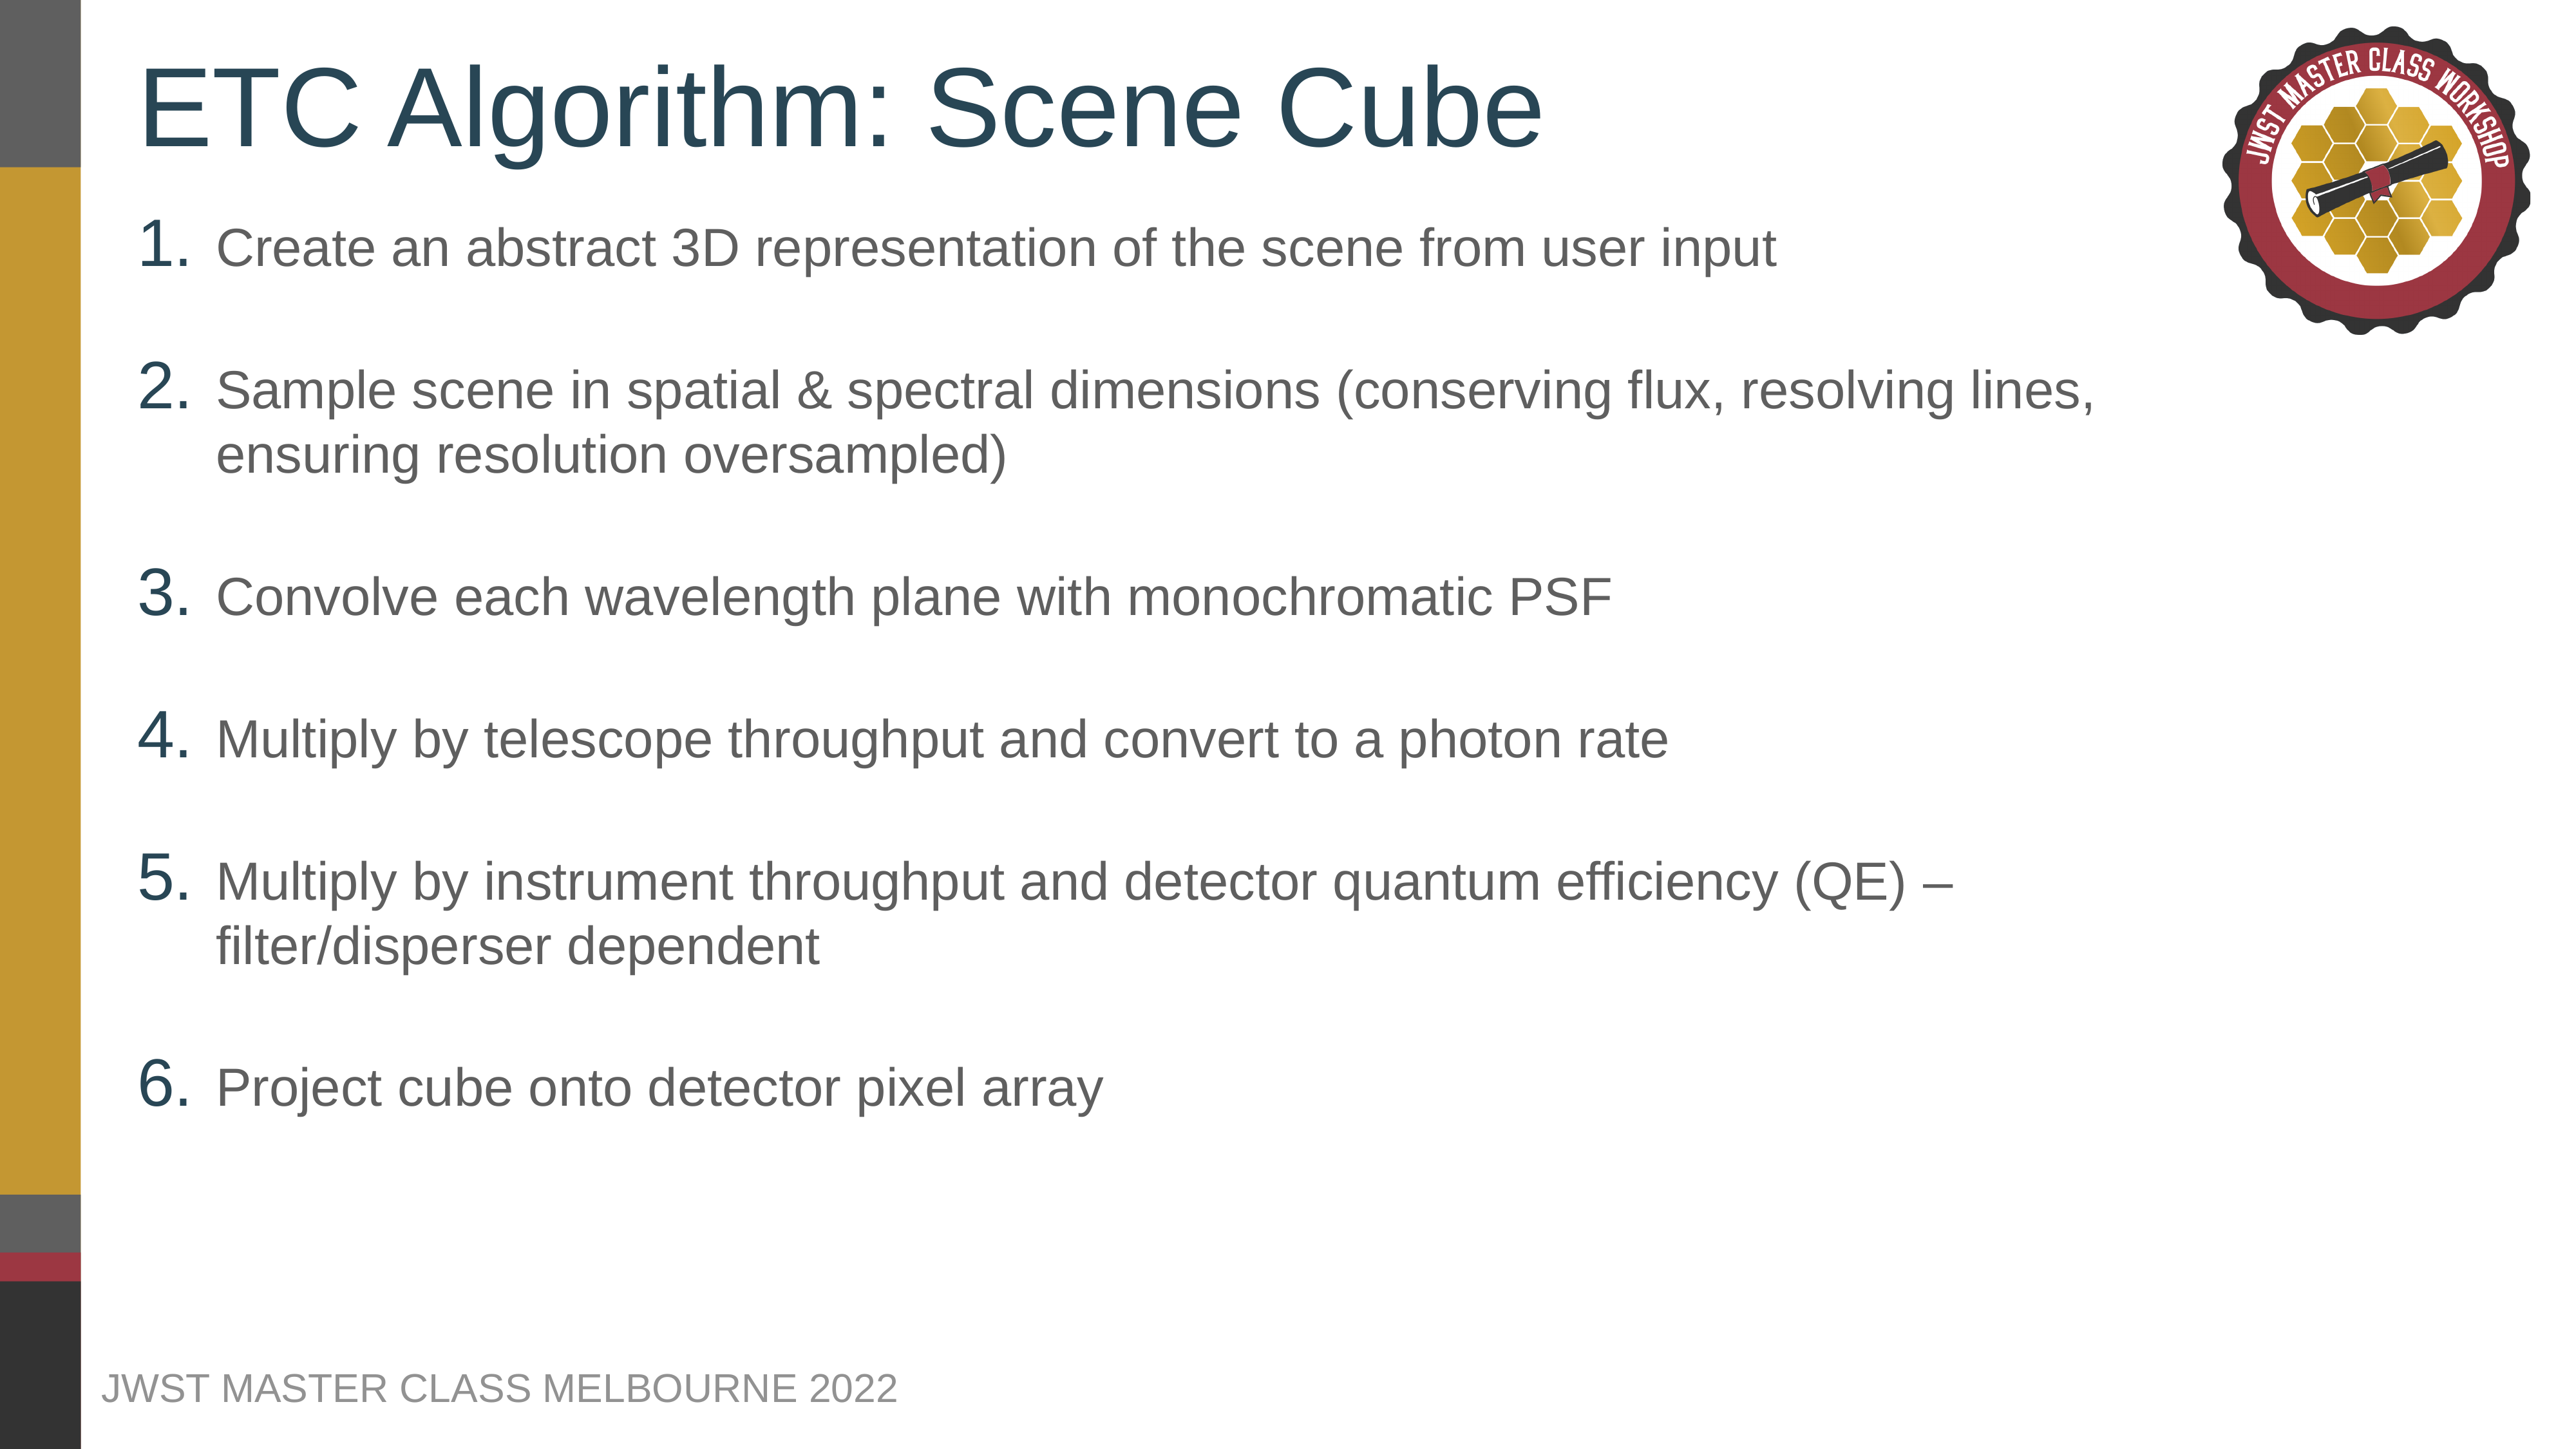

# ETC Algorithm: Scene Cube
Create an abstract 3D representation of the scene from user input
Sample scene in spatial & spectral dimensions (conserving flux, resolving lines, ensuring resolution oversampled)
Convolve each wavelength plane with monochromatic PSF
Multiply by telescope throughput and convert to a photon rate
Multiply by instrument throughput and detector quantum efficiency (QE) – filter/disperser dependent
Project cube onto detector pixel array